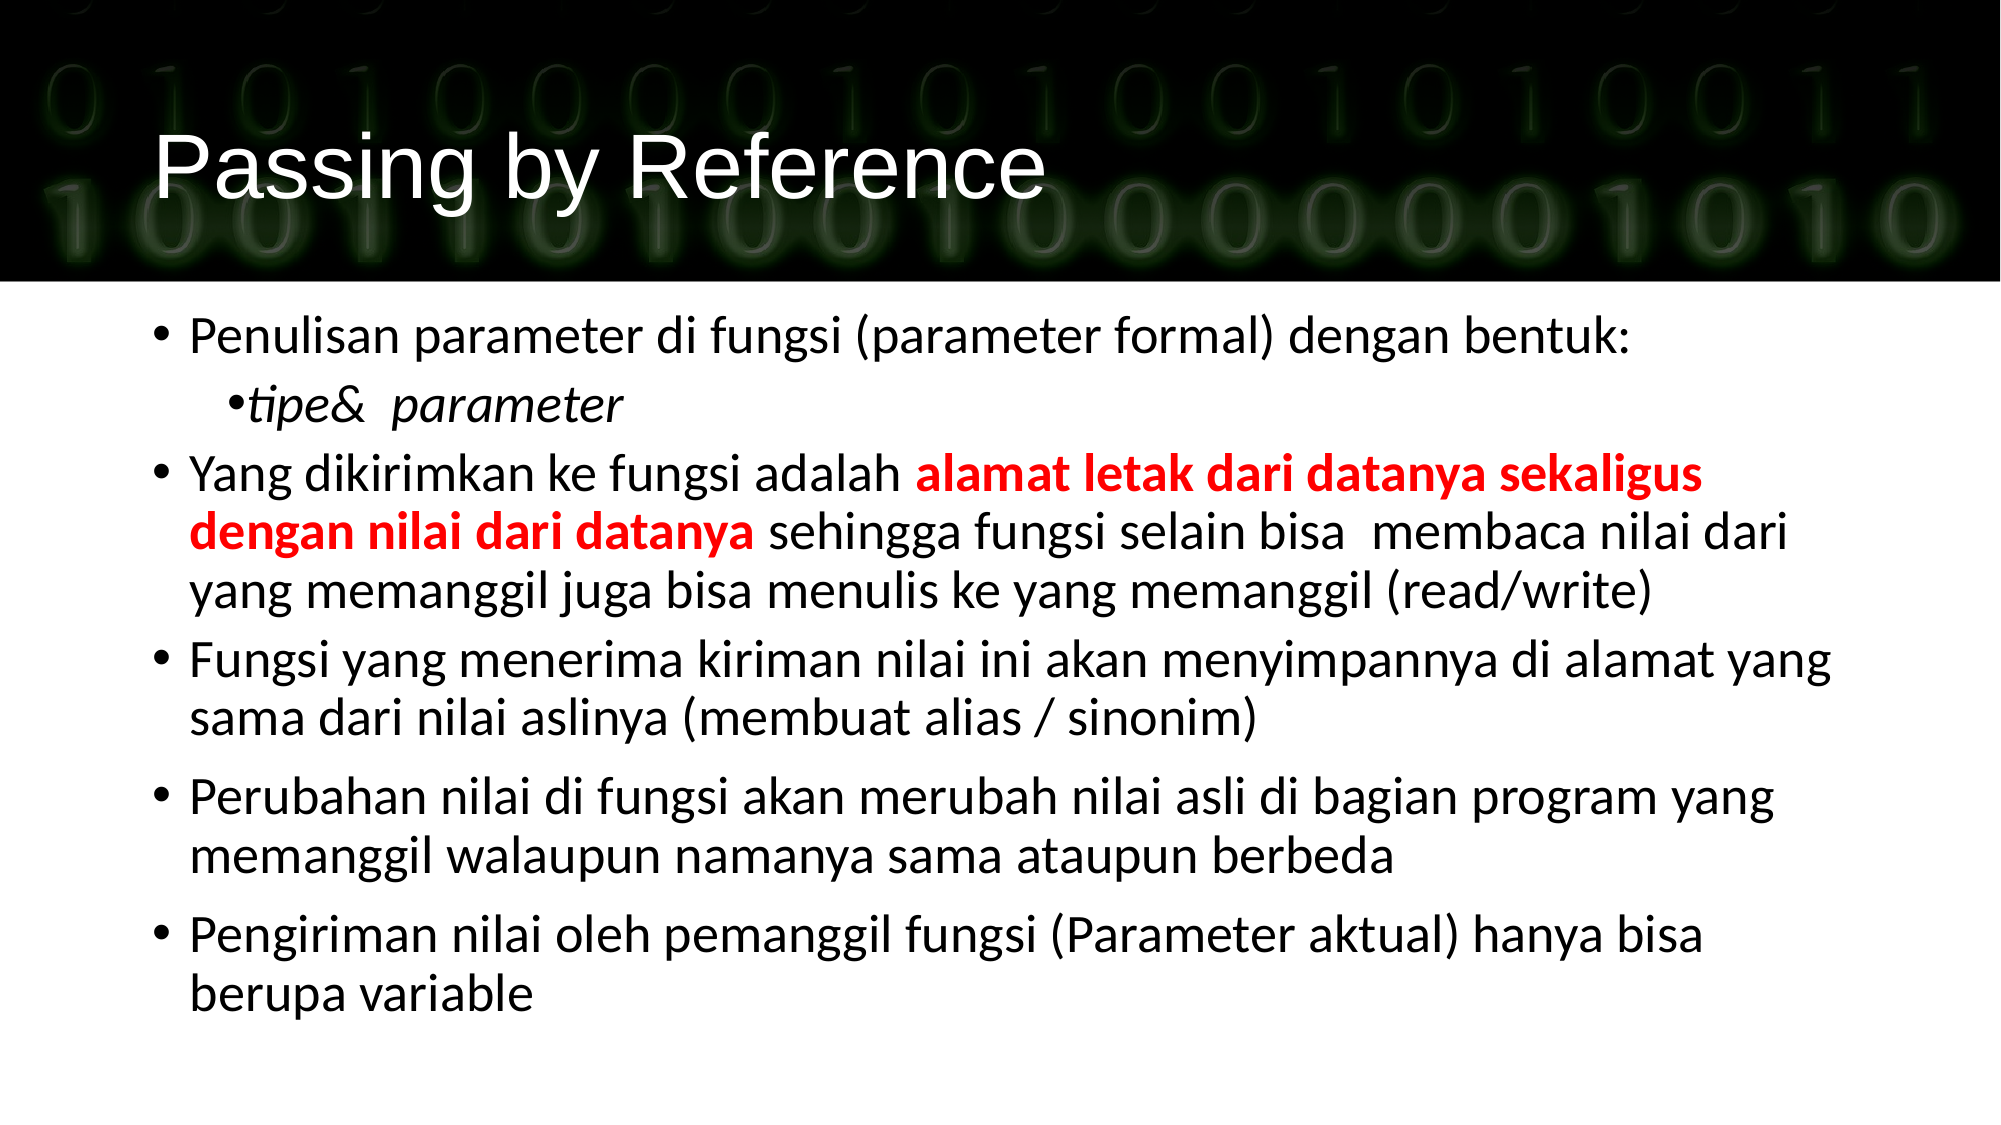

Passing by Reference
Penulisan parameter di fungsi (parameter formal) dengan bentuk:
tipe&  parameter
Yang dikirimkan ke fungsi adalah alamat letak dari datanya sekaligus dengan nilai dari datanya sehingga fungsi selain bisa  membaca nilai dari yang memanggil juga bisa menulis ke yang memanggil (read/write)
Fungsi yang menerima kiriman nilai ini akan menyimpannya di alamat yang sama dari nilai aslinya (membuat alias / sinonim)
Perubahan nilai di fungsi akan merubah nilai asli di bagian program yang memanggil walaupun namanya sama ataupun berbeda
Pengiriman nilai oleh pemanggil fungsi (Parameter aktual) hanya bisa berupa variable